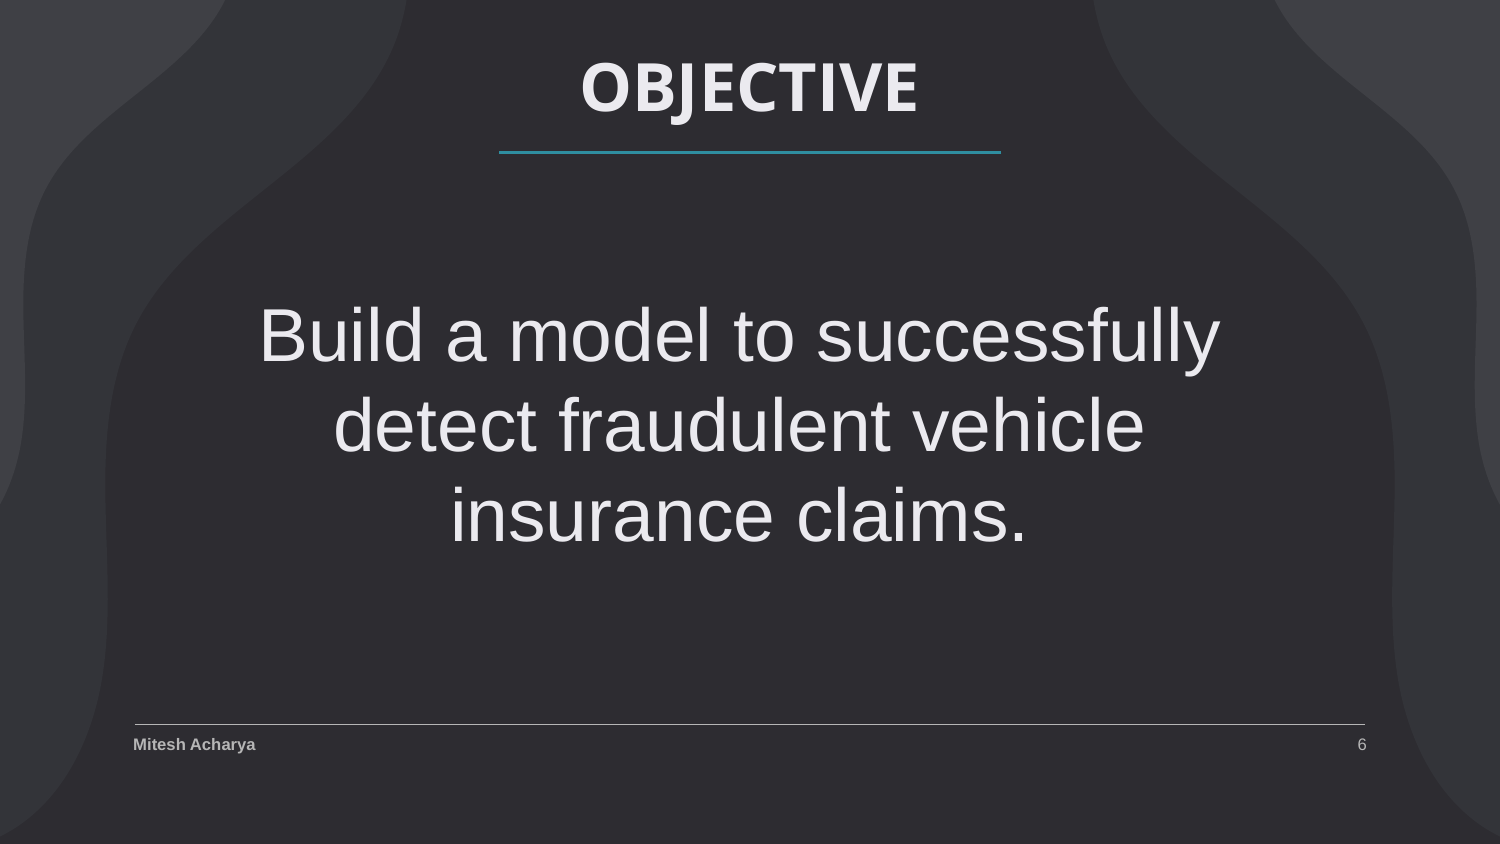

OBJECTIVE
# Build a model to successfully detect fraudulent vehicle insurance claims.
Mitesh Acharya
6